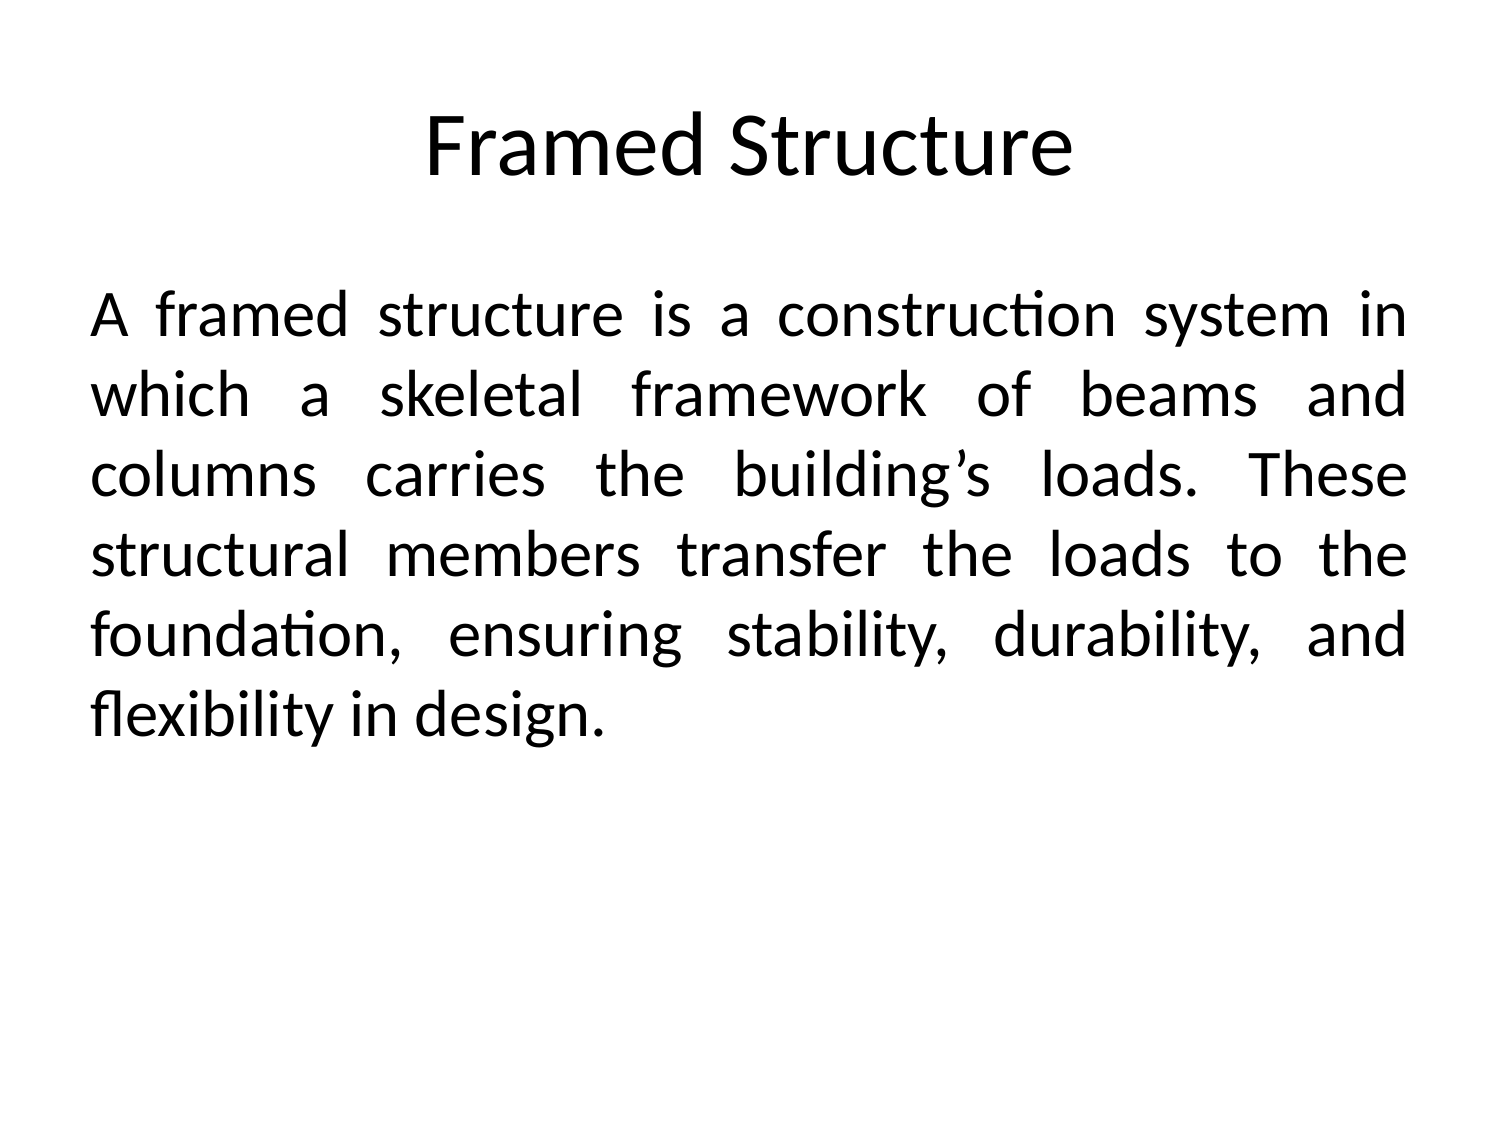

# Framed Structure
A framed structure is a construction system in which a skeletal framework of beams and columns carries the building’s loads. These structural members transfer the loads to the foundation, ensuring stability, durability, and flexibility in design.